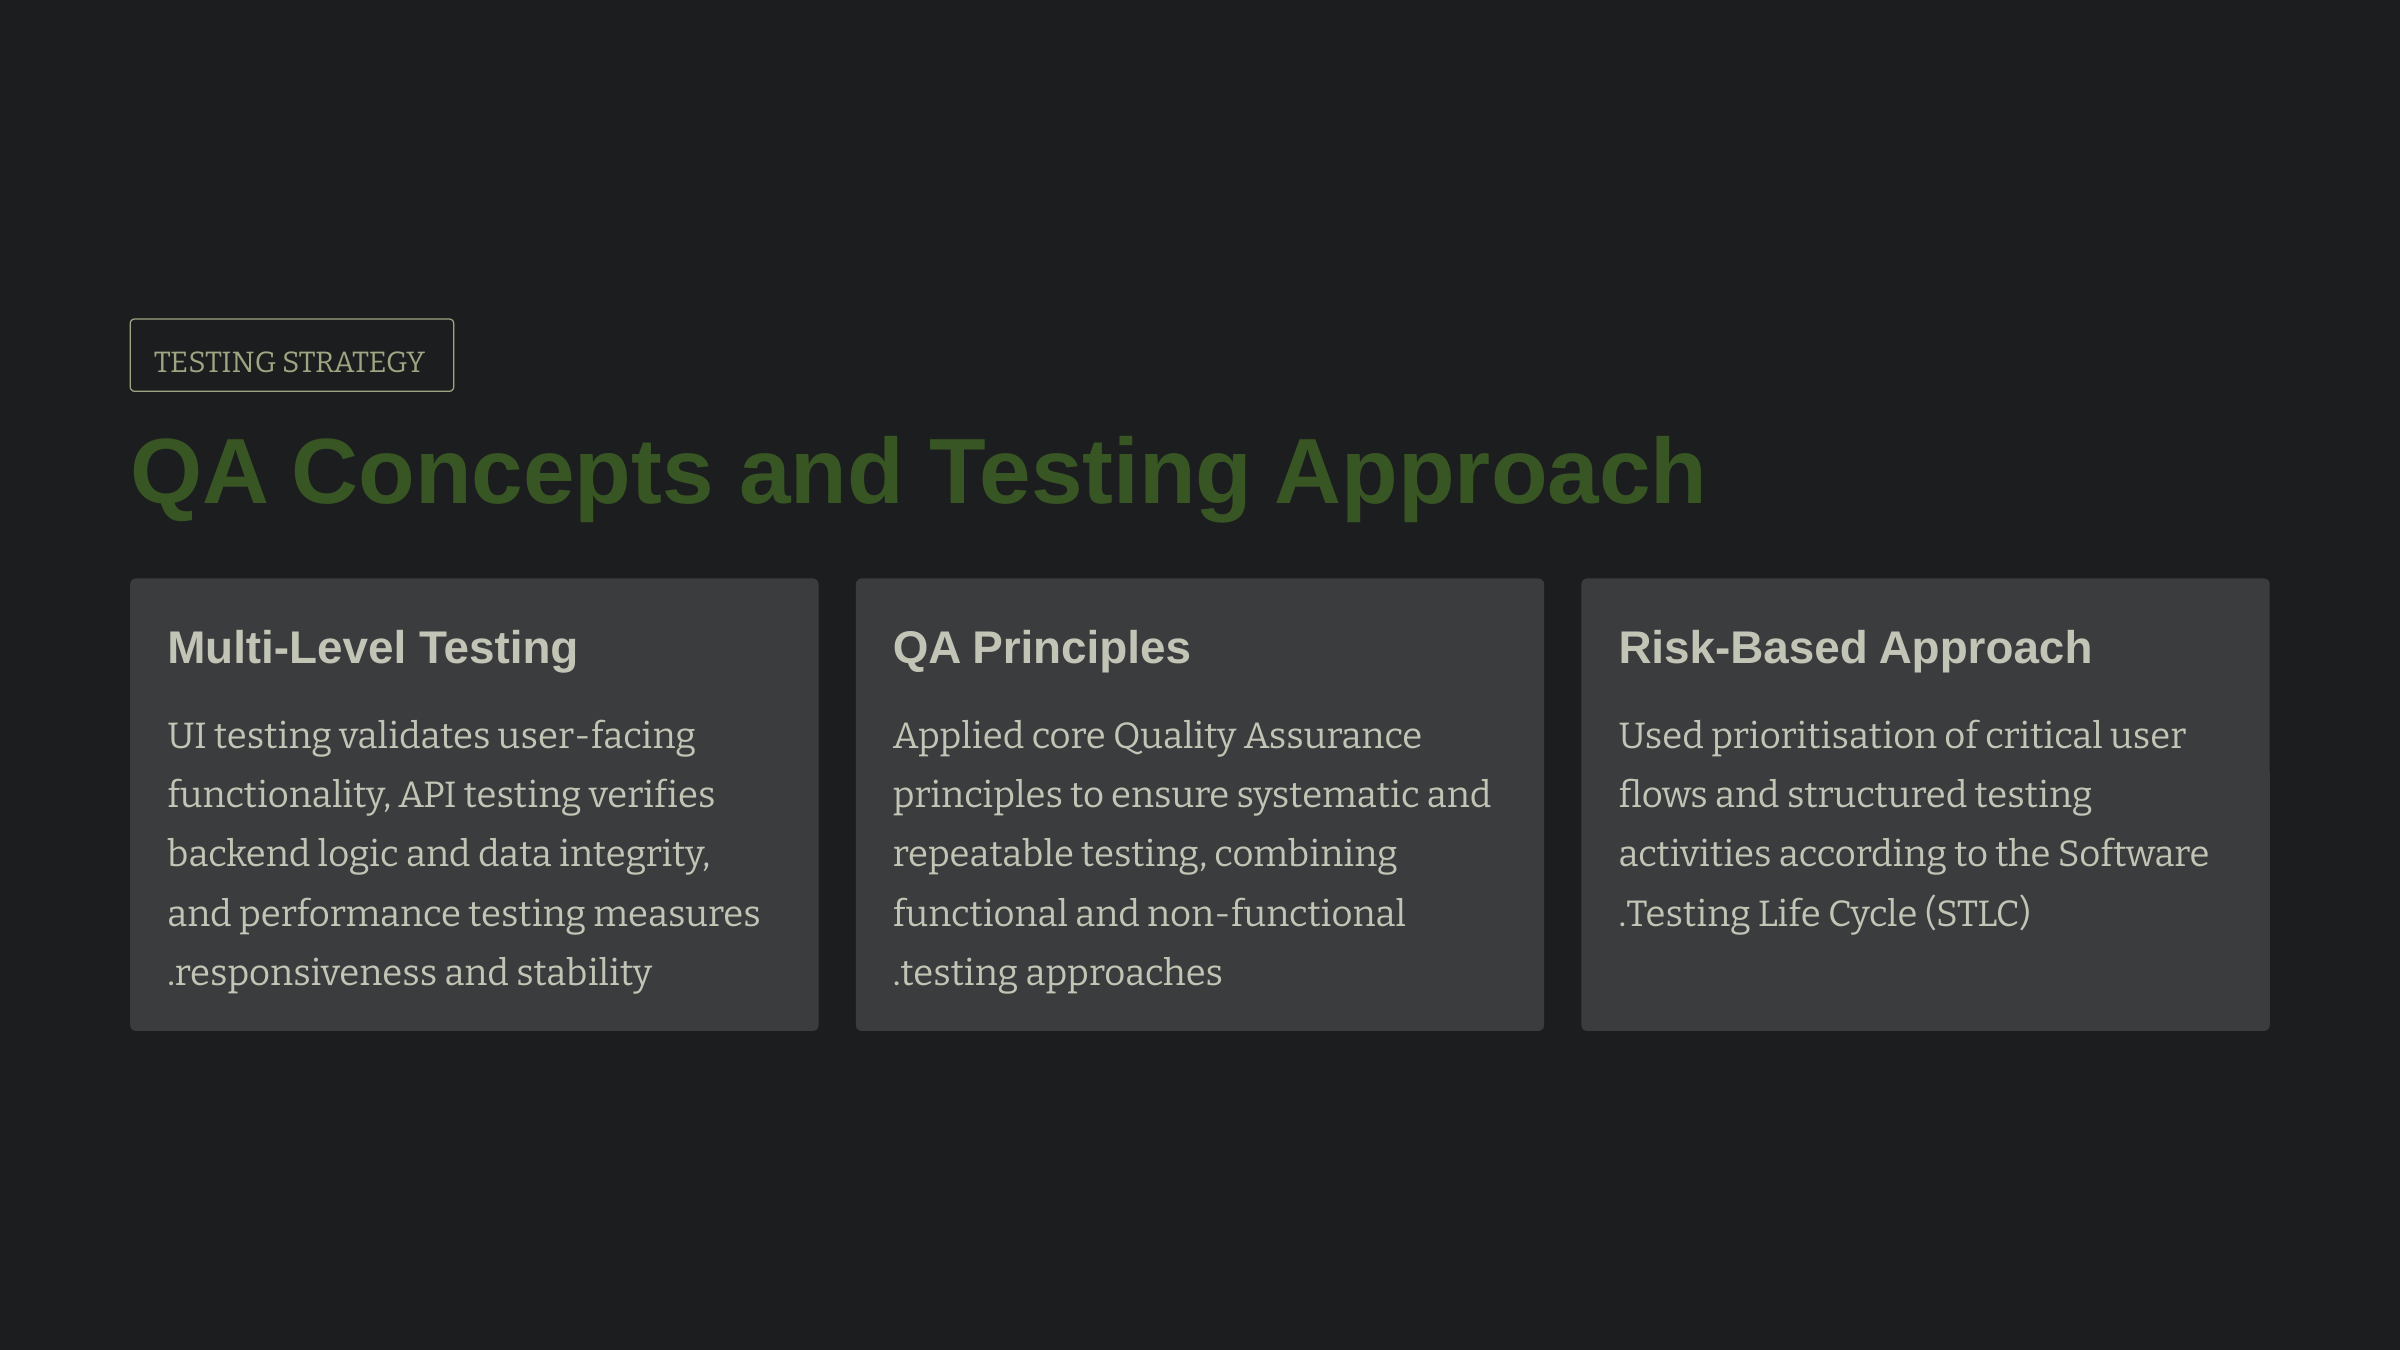

TESTING STRATEGY
QA Concepts and Testing Approach

Multi-Level Testing
QA Principles
Risk-Based Approach
UI testing validates user-facing functionality, API testing verifies backend logic and data integrity, and performance testing measures responsiveness and stability.
Applied core Quality Assurance principles to ensure systematic and repeatable testing, combining functional and non-functional testing approaches.
Used prioritisation of critical user flows and structured testing activities according to the Software Testing Life Cycle (STLC).